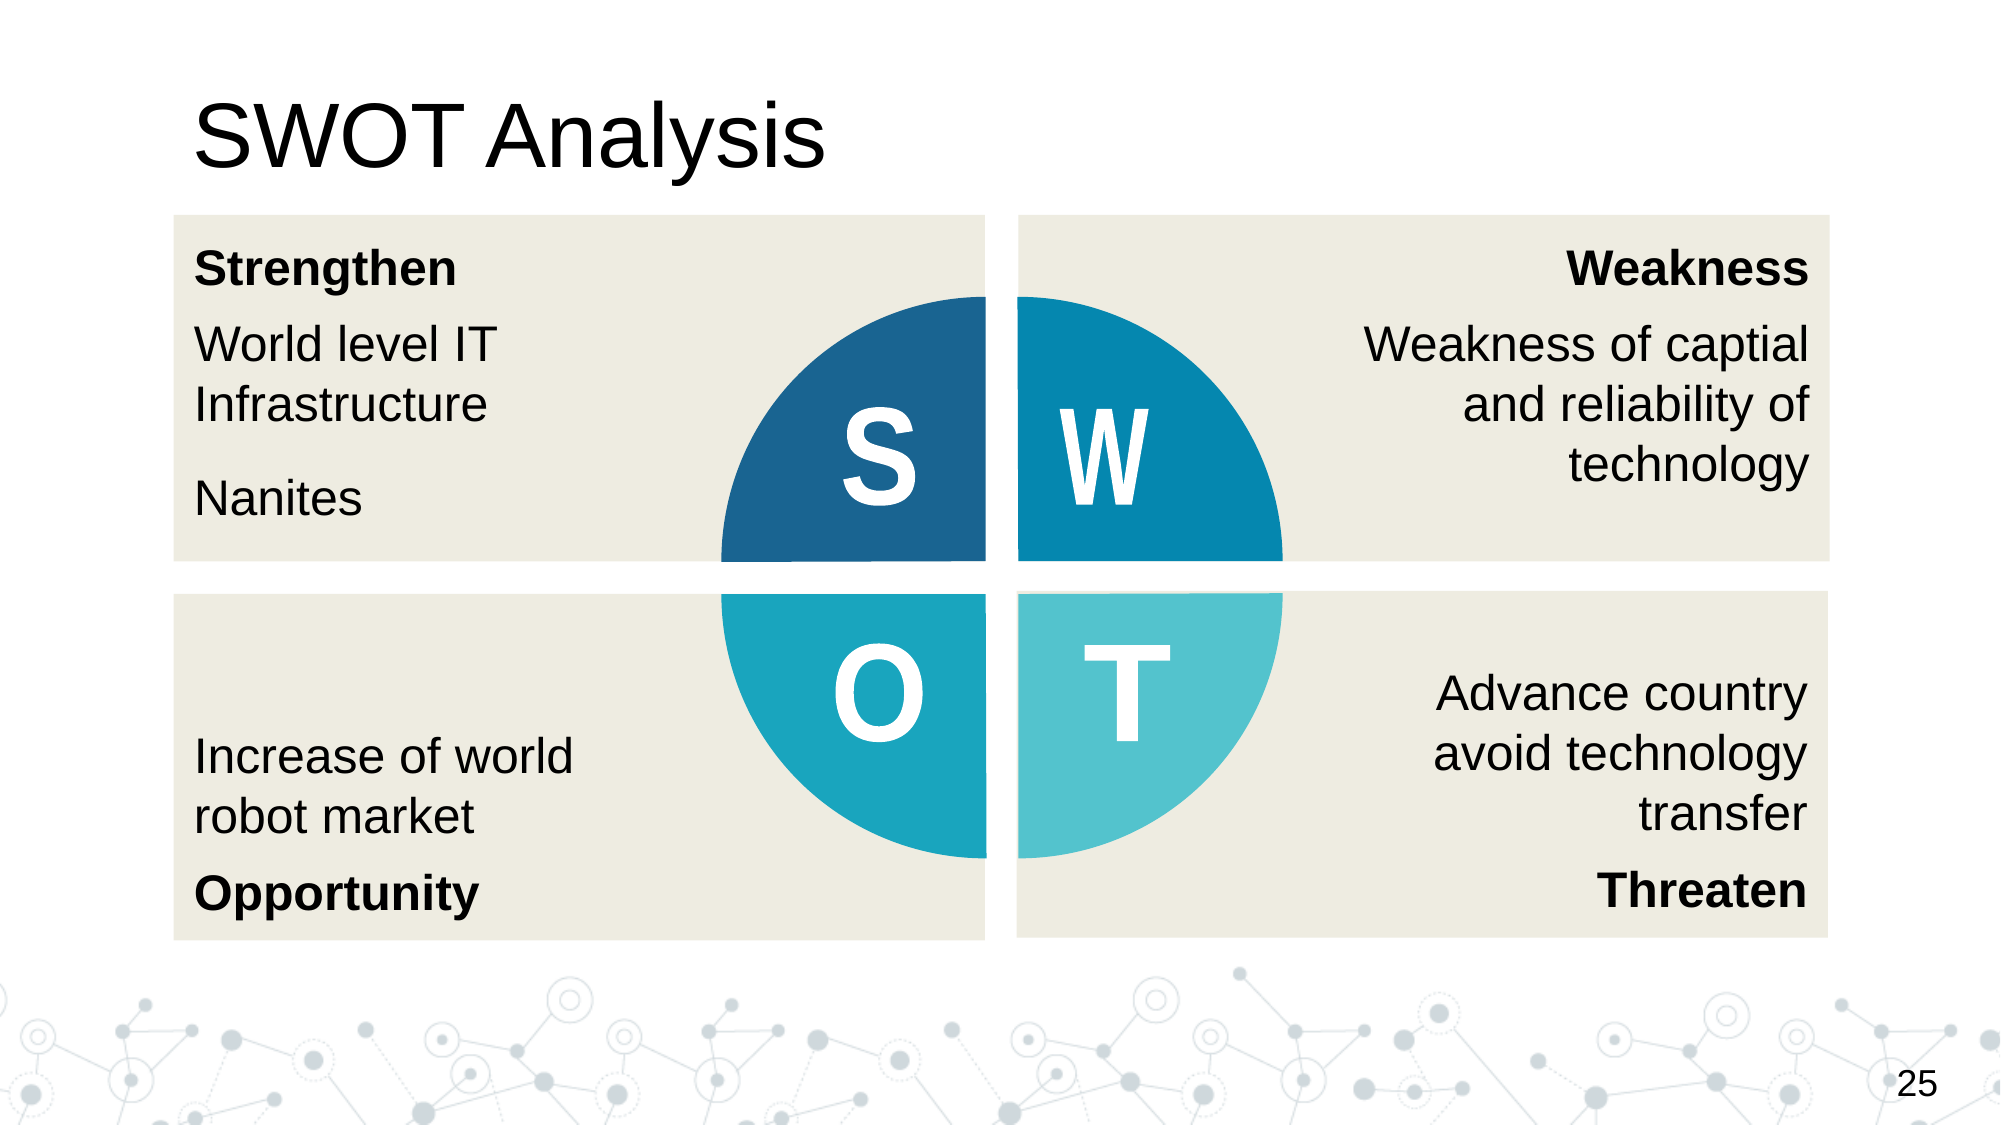

# SWOT Analysis
Strengthen
World level IT Infrastructure
Nanites
Weakness
Weakness of captial and reliability of technology

S
W
Advance country avoid technology transfer
Threaten

Increase of world robot market
Opportunity
O
T
25